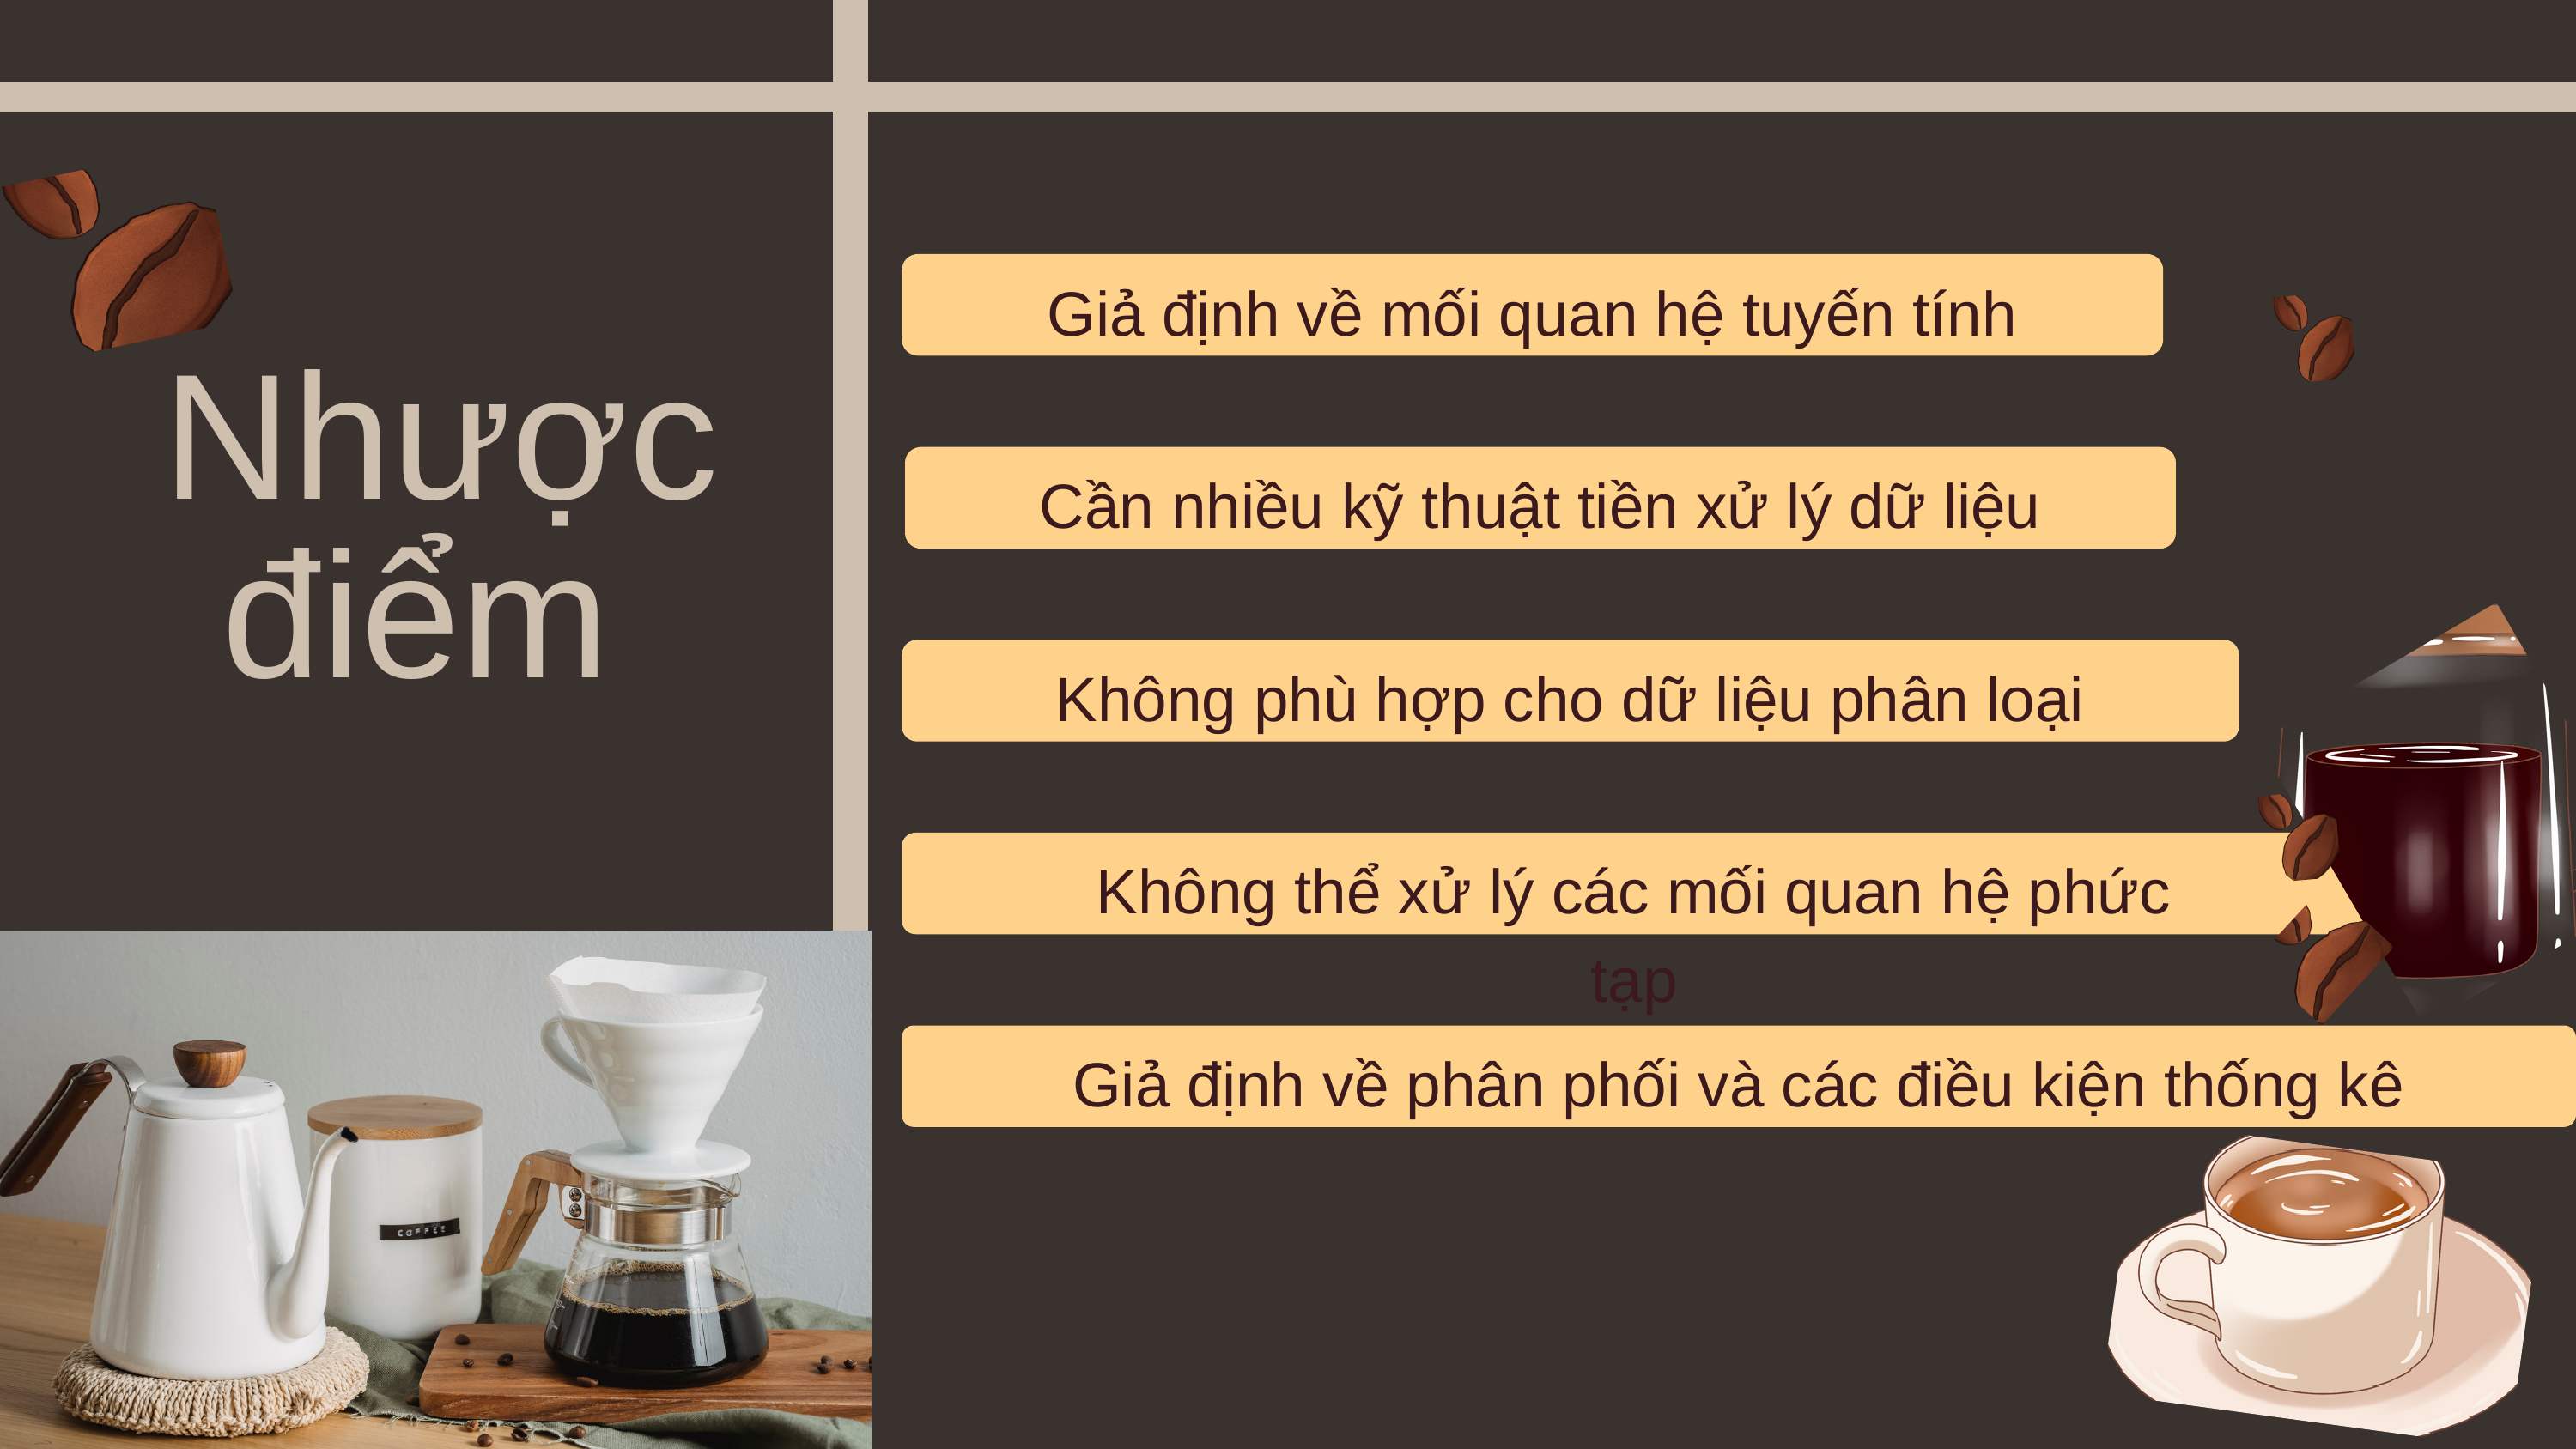

Giả định về mối quan hệ tuyến tính

Nhược điểm

Cần nhiều kỹ thuật tiền xử lý dữ liệu

Không phù hợp cho dữ liệu phân loại

Không thể xử lý các mối quan hệ phức tạp

Giả định về phân phối và các điều kiện thống kê